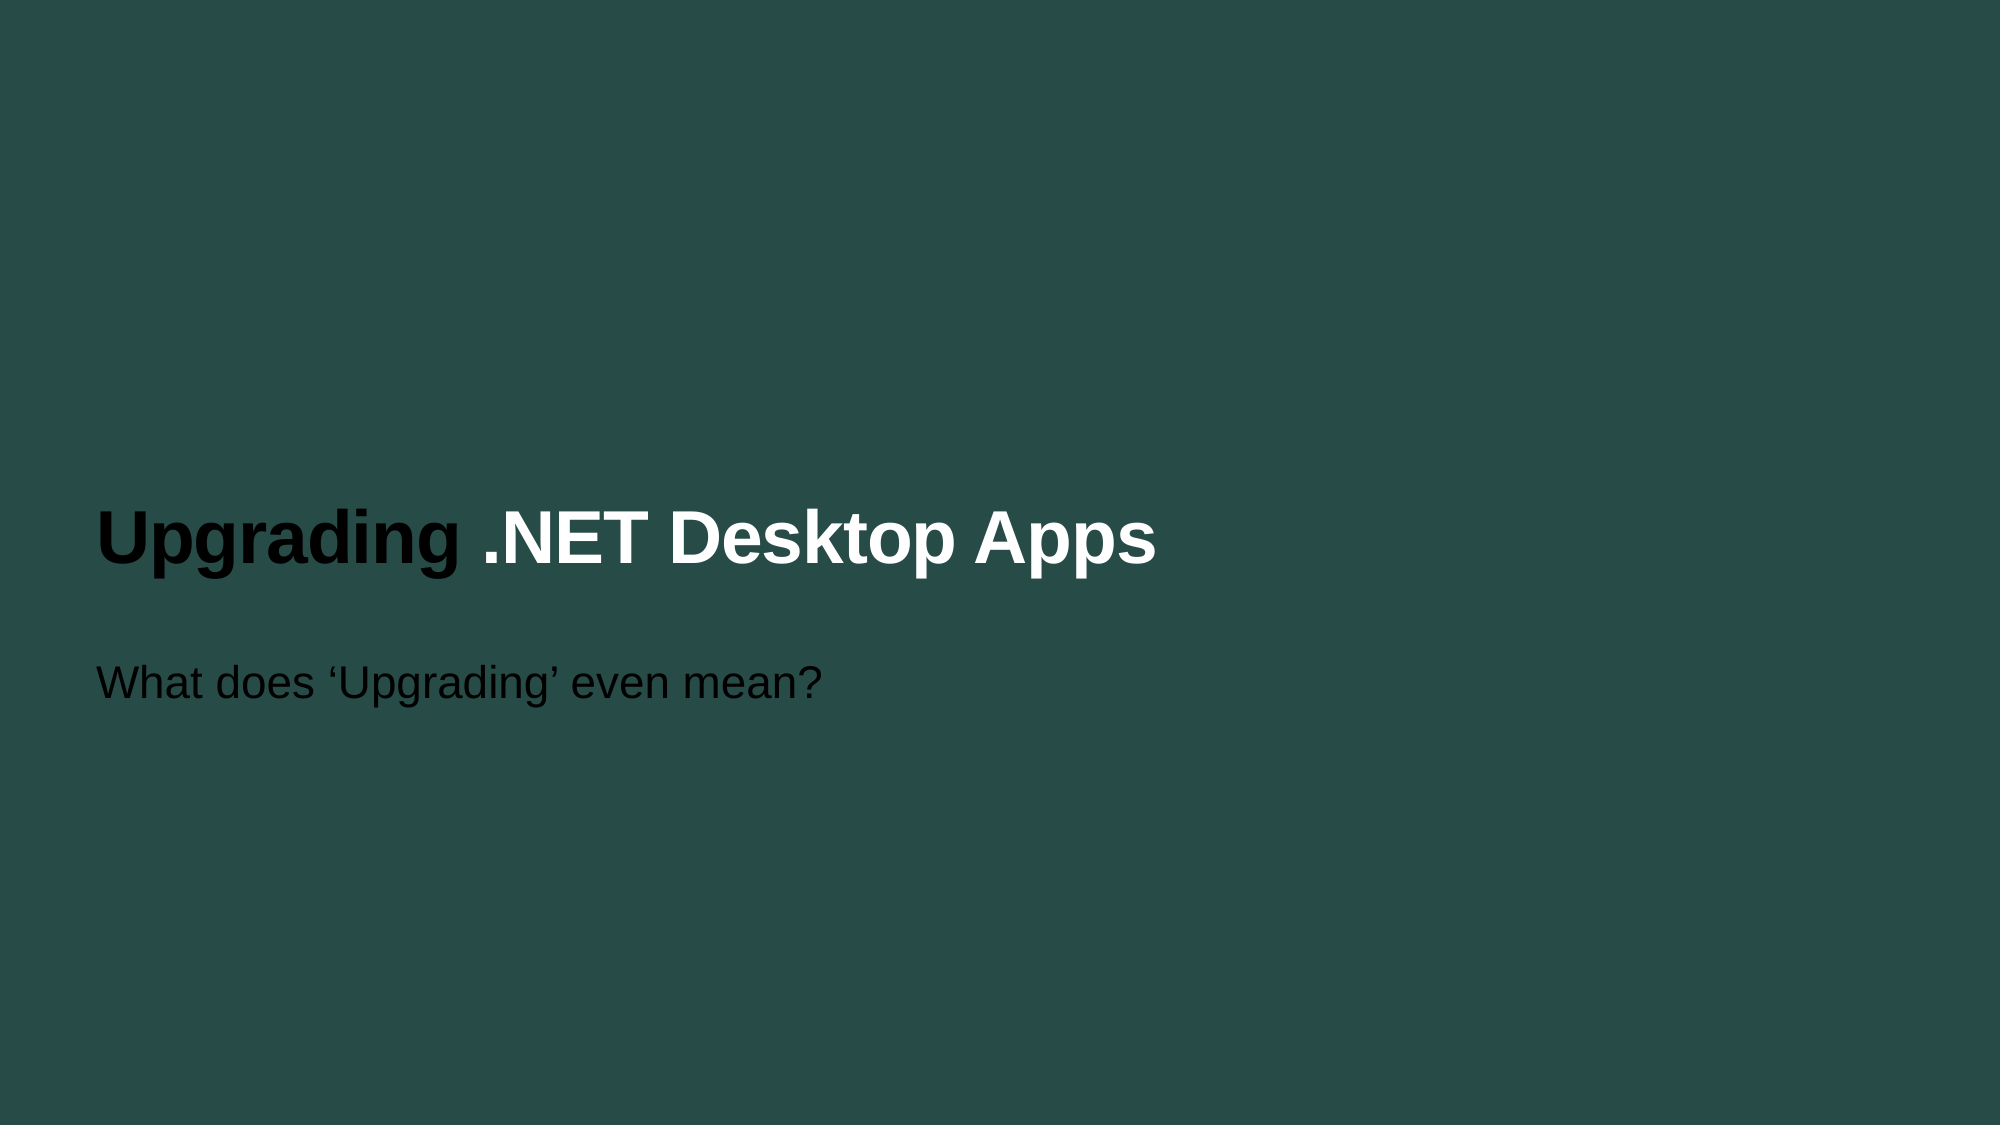

# Upgrading .NET Desktop Apps
What does ‘Upgrading’ even mean?